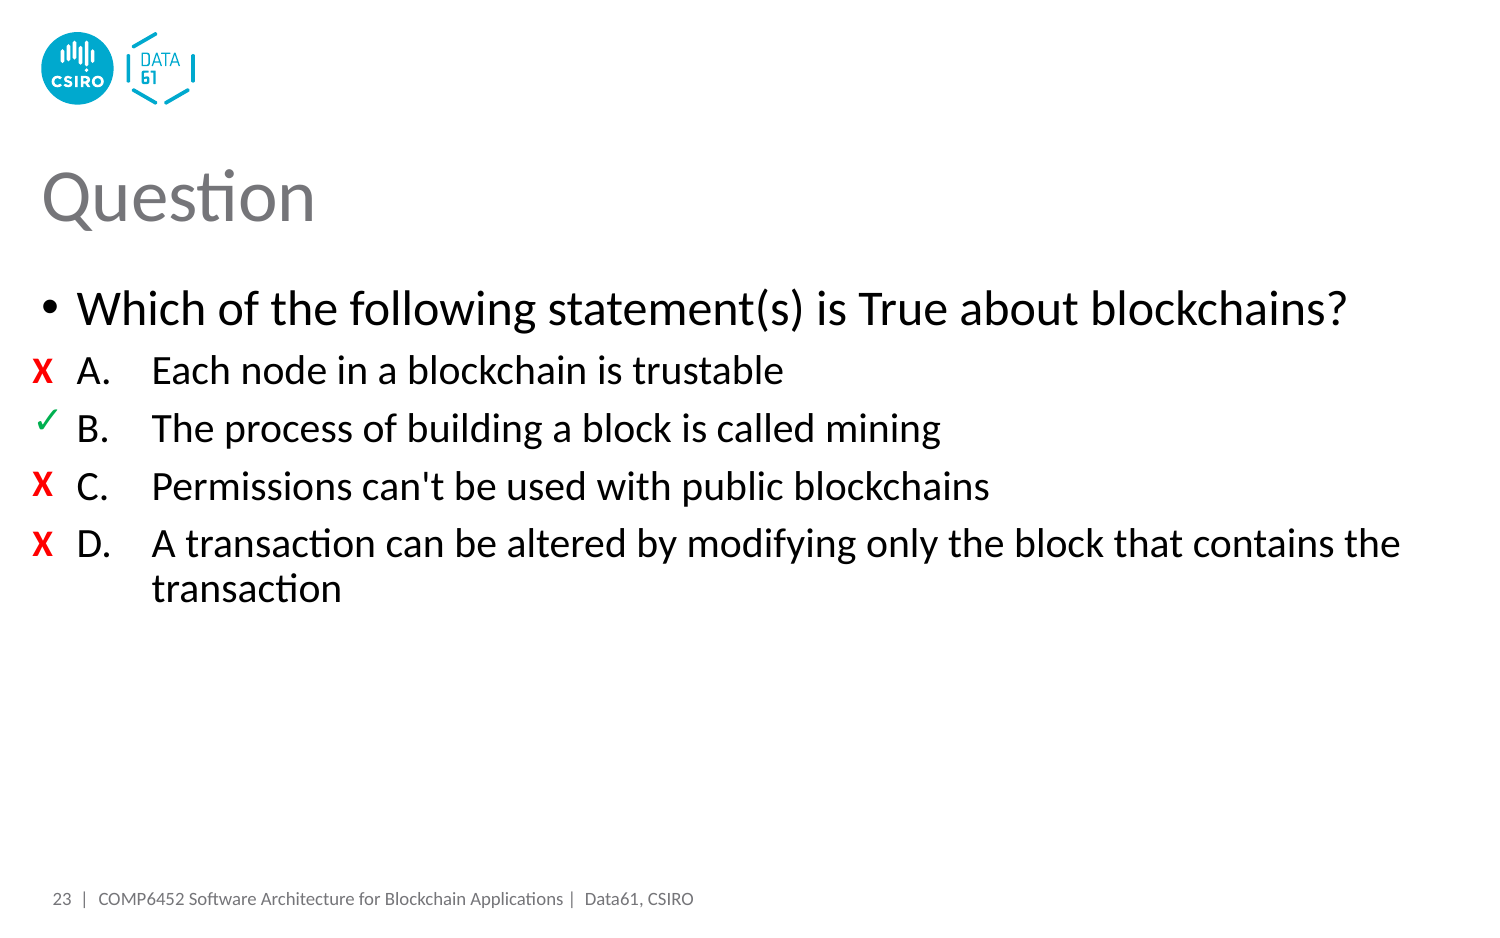

# Question
Which of the following statement(s) is True about blockchains?
Each node in a blockchain is trustable
The process of building a block is called mining
Permissions can't be used with public blockchains
A transaction can be altered by modifying only the block that contains the transaction
X
✓
X
X
23  |
COMP6452 Software Architecture for Blockchain Applications |  Data61, CSIRO